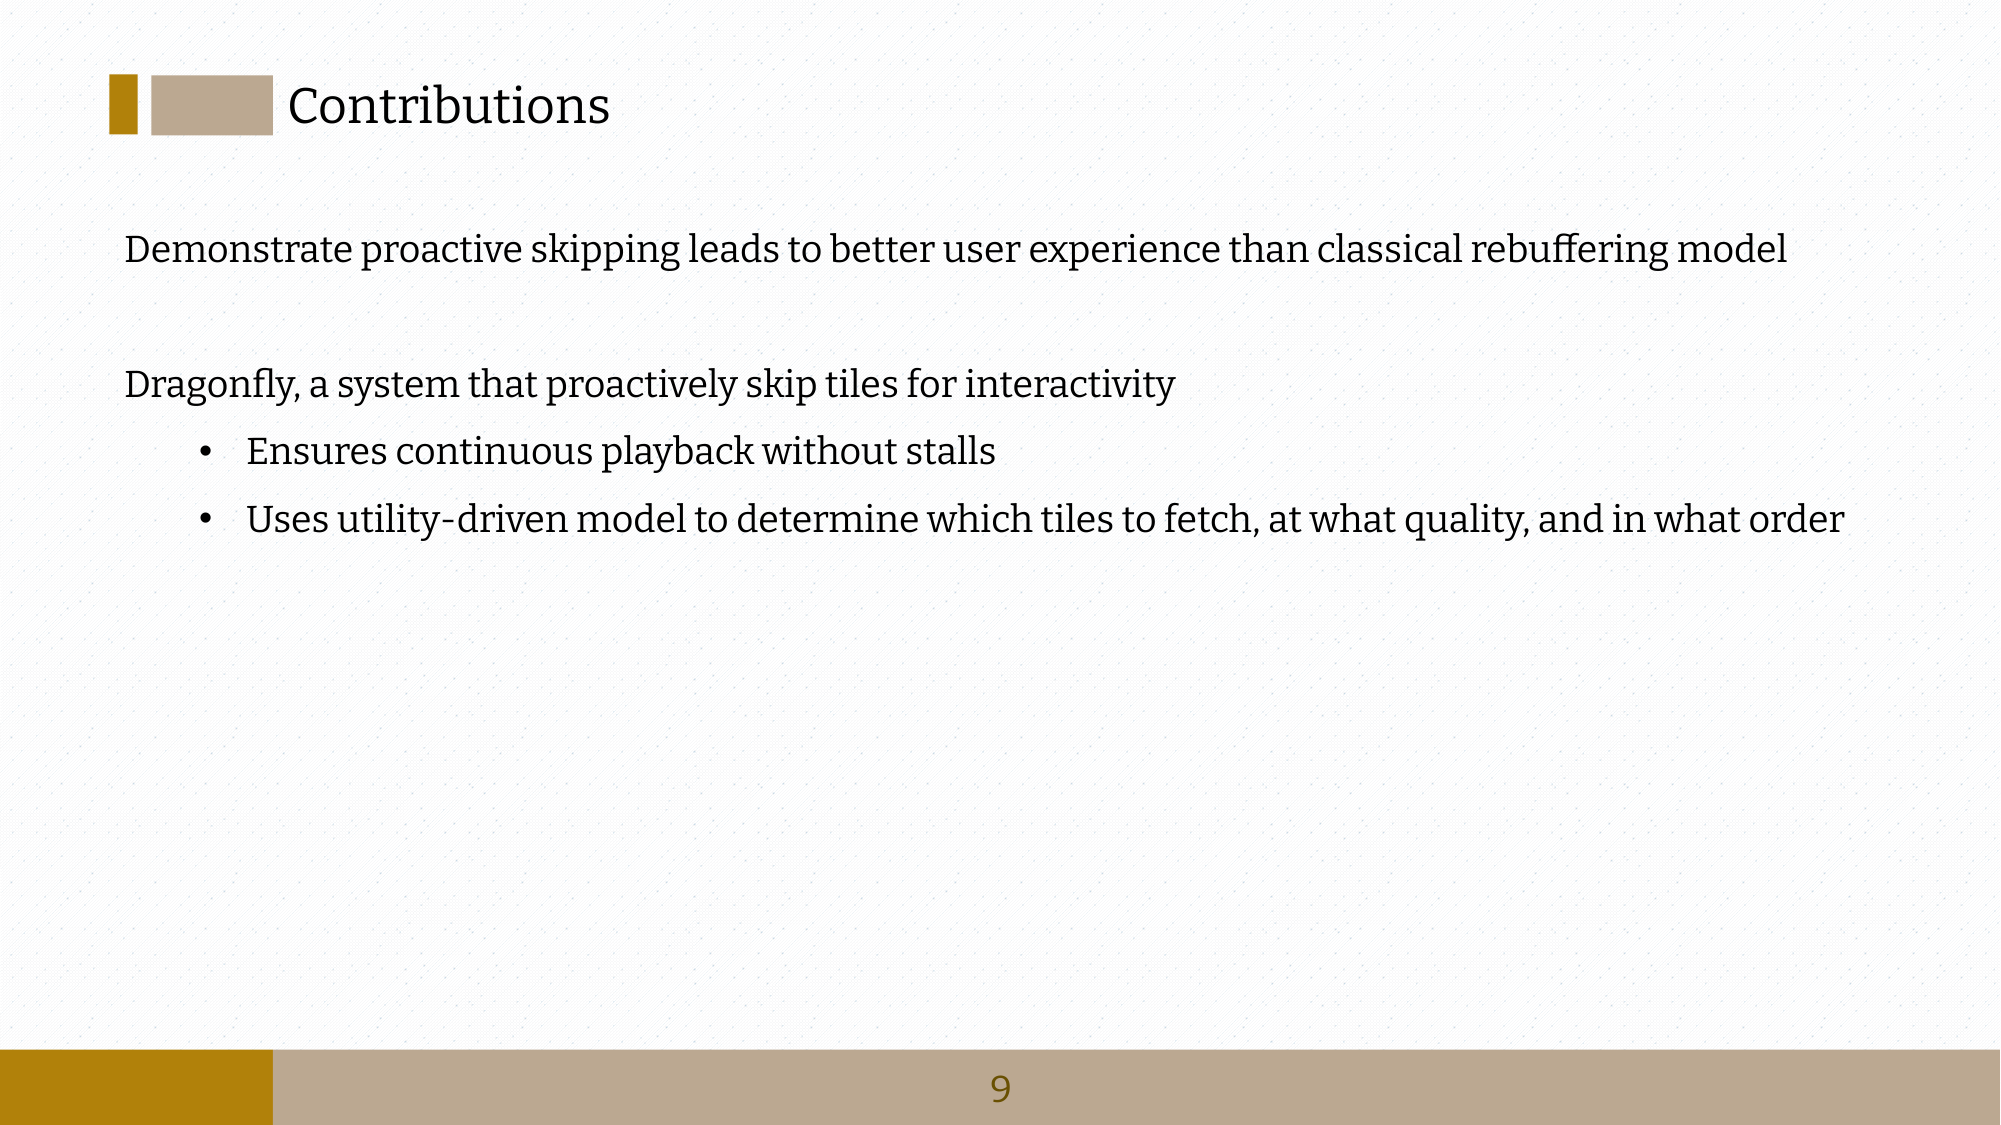

Contributions

Demonstrate proactive skipping leads to better user experience than classical rebuffering model

Dragonfly, a system that proactively skip tiles for interactivity
Ensures continuous playback without stalls
Uses utility-driven model to determine which tiles to fetch, at what quality, and in what order

9